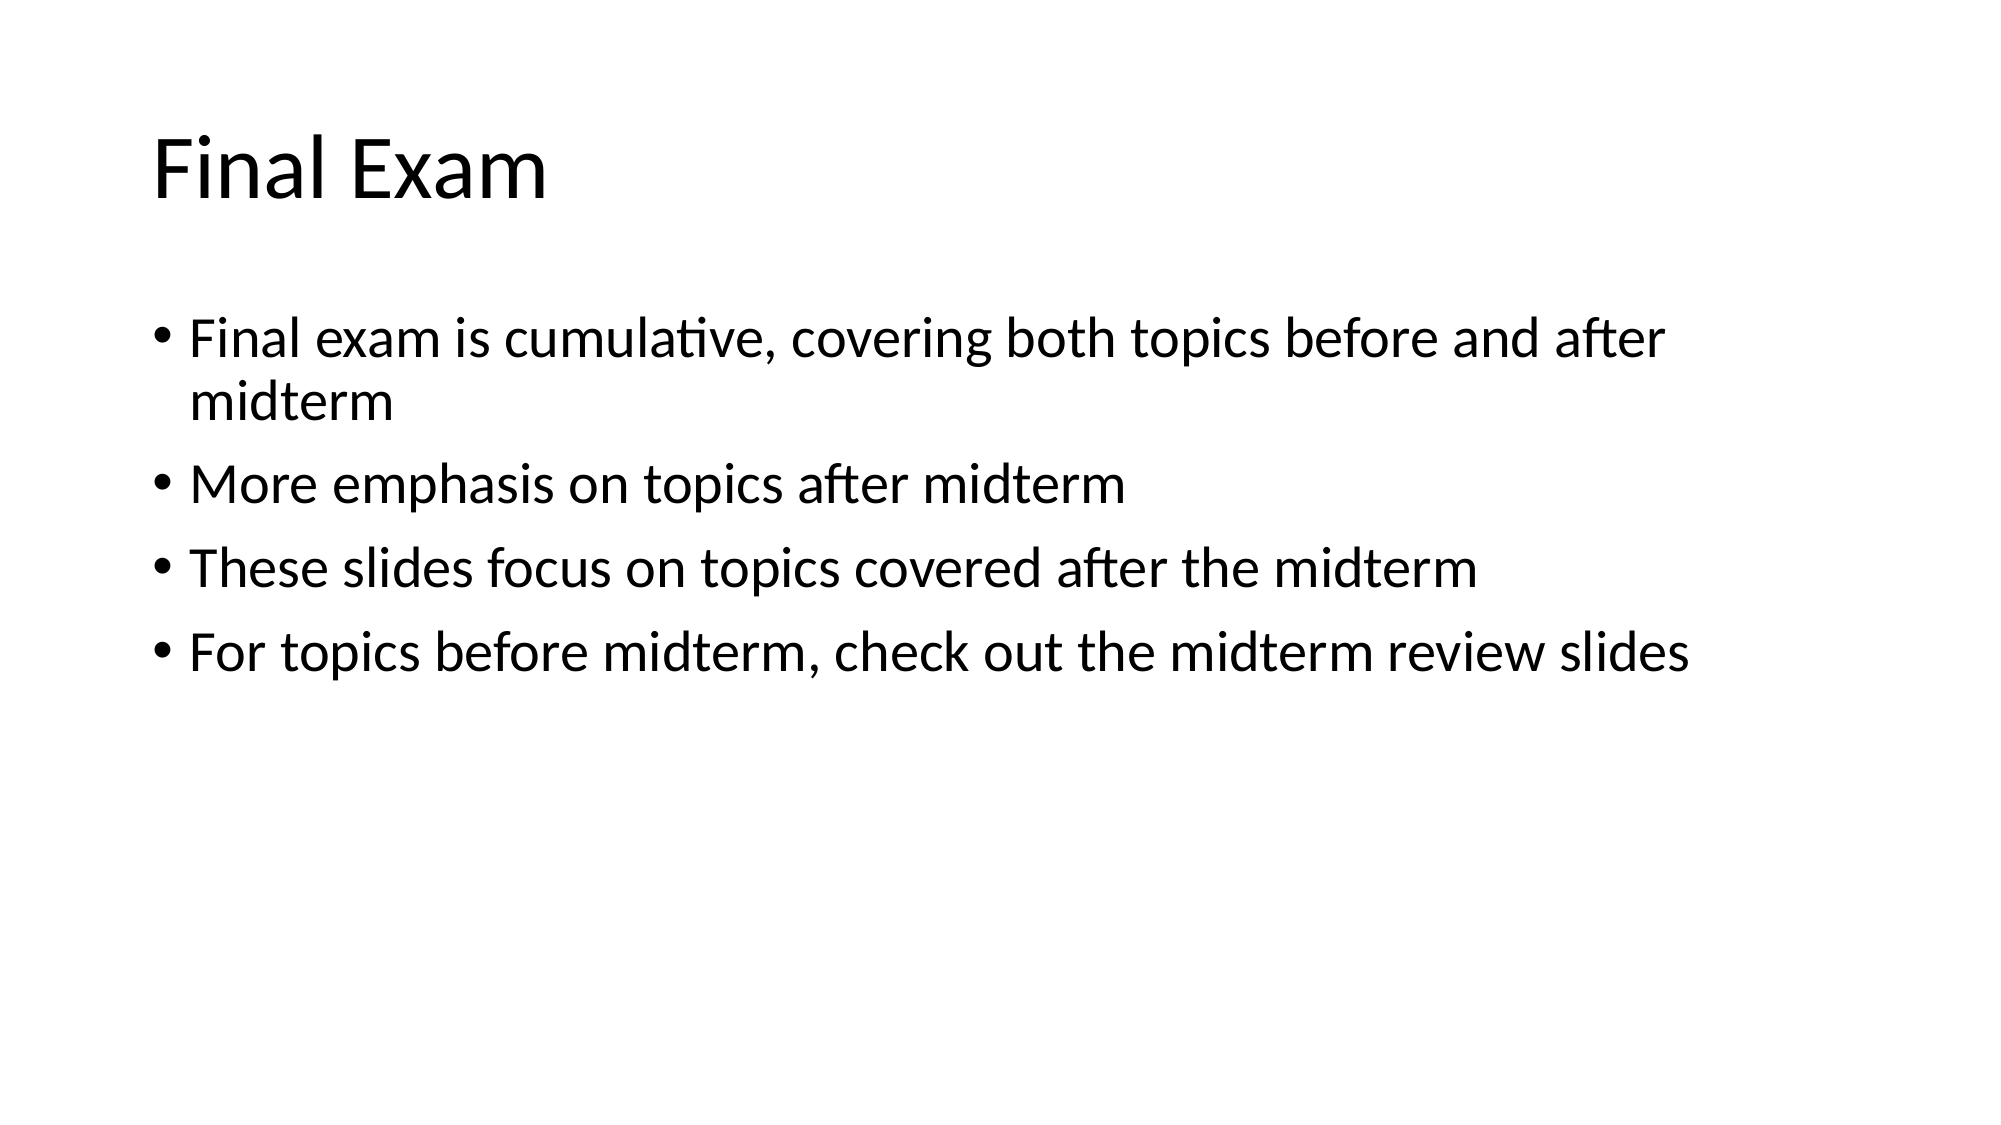

# Final Exam
Final exam is cumulative, covering both topics before and after midterm
More emphasis on topics after midterm
These slides focus on topics covered after the midterm
For topics before midterm, check out the midterm review slides